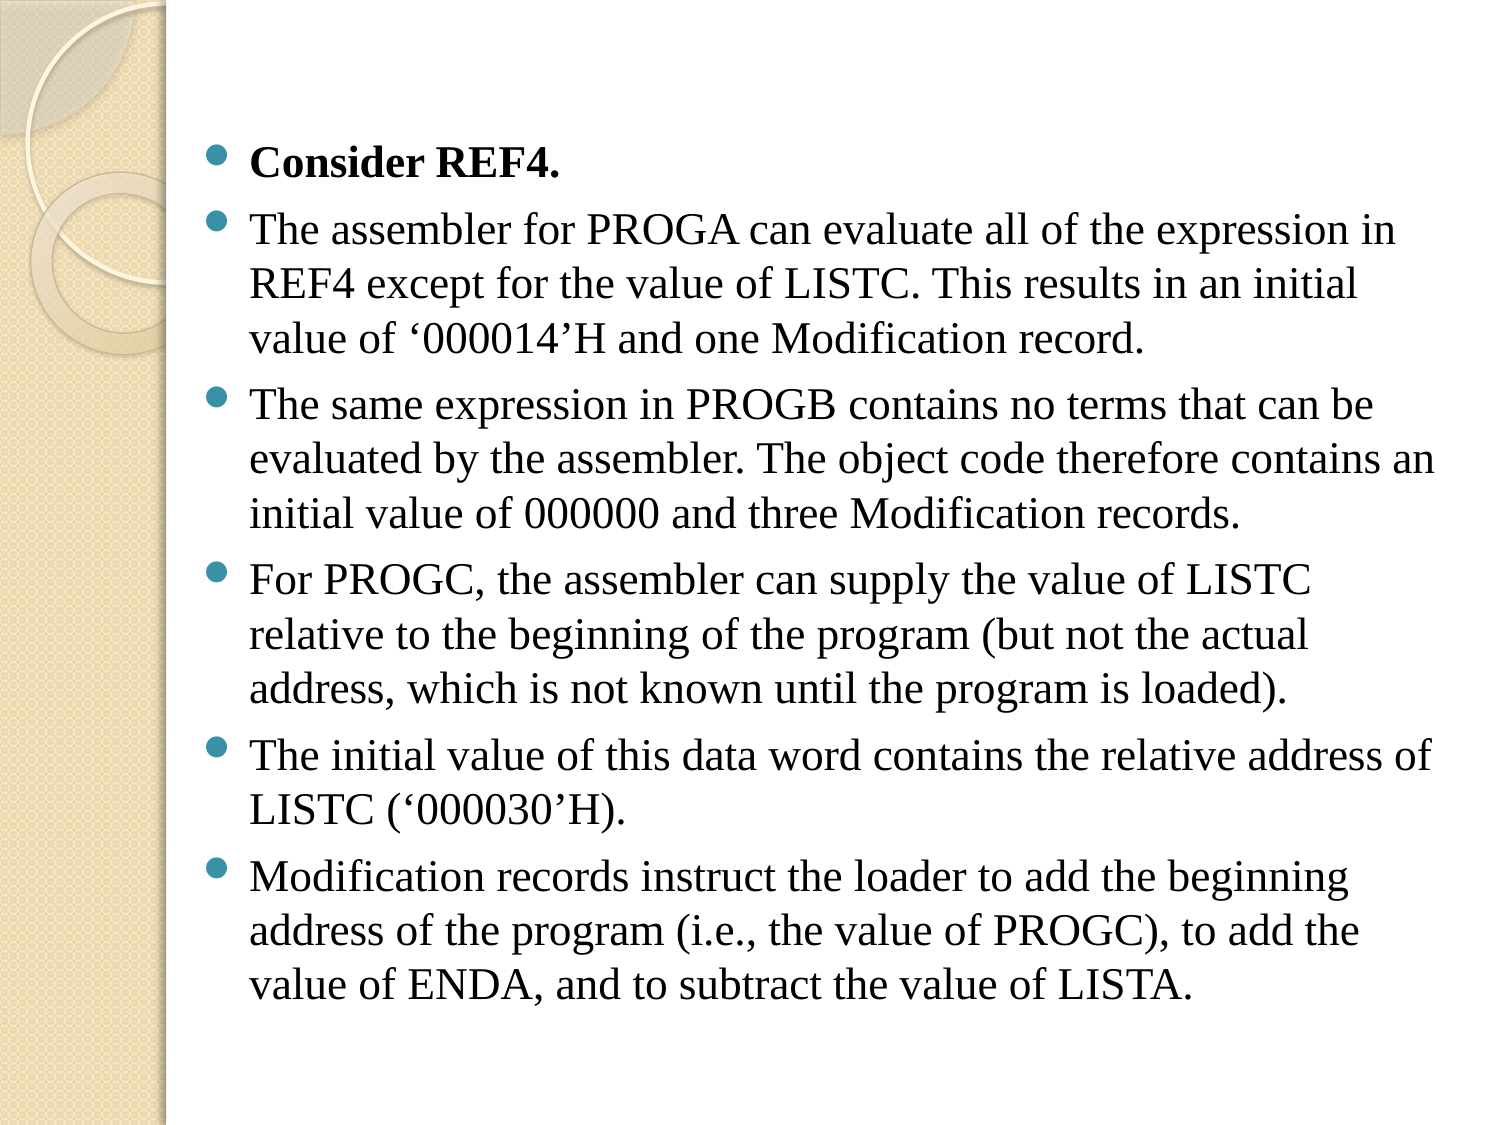

Consider REF4.
The assembler for PROGA can evaluate all of the expression in REF4 except for the value of LISTC. This results in an initial value of ‘000014’H and one Modification record.
The same expression in PROGB contains no terms that can be evaluated by the assembler. The object code therefore contains an initial value of 000000 and three Modification records.
For PROGC, the assembler can supply the value of LISTC relative to the beginning of the program (but not the actual address, which is not known until the program is loaded).
The initial value of this data word contains the relative address of LISTC (‘000030’H).
Modification records instruct the loader to add the beginning address of the program (i.e., the value of PROGC), to add the value of ENDA, and to subtract the value of LISTA.